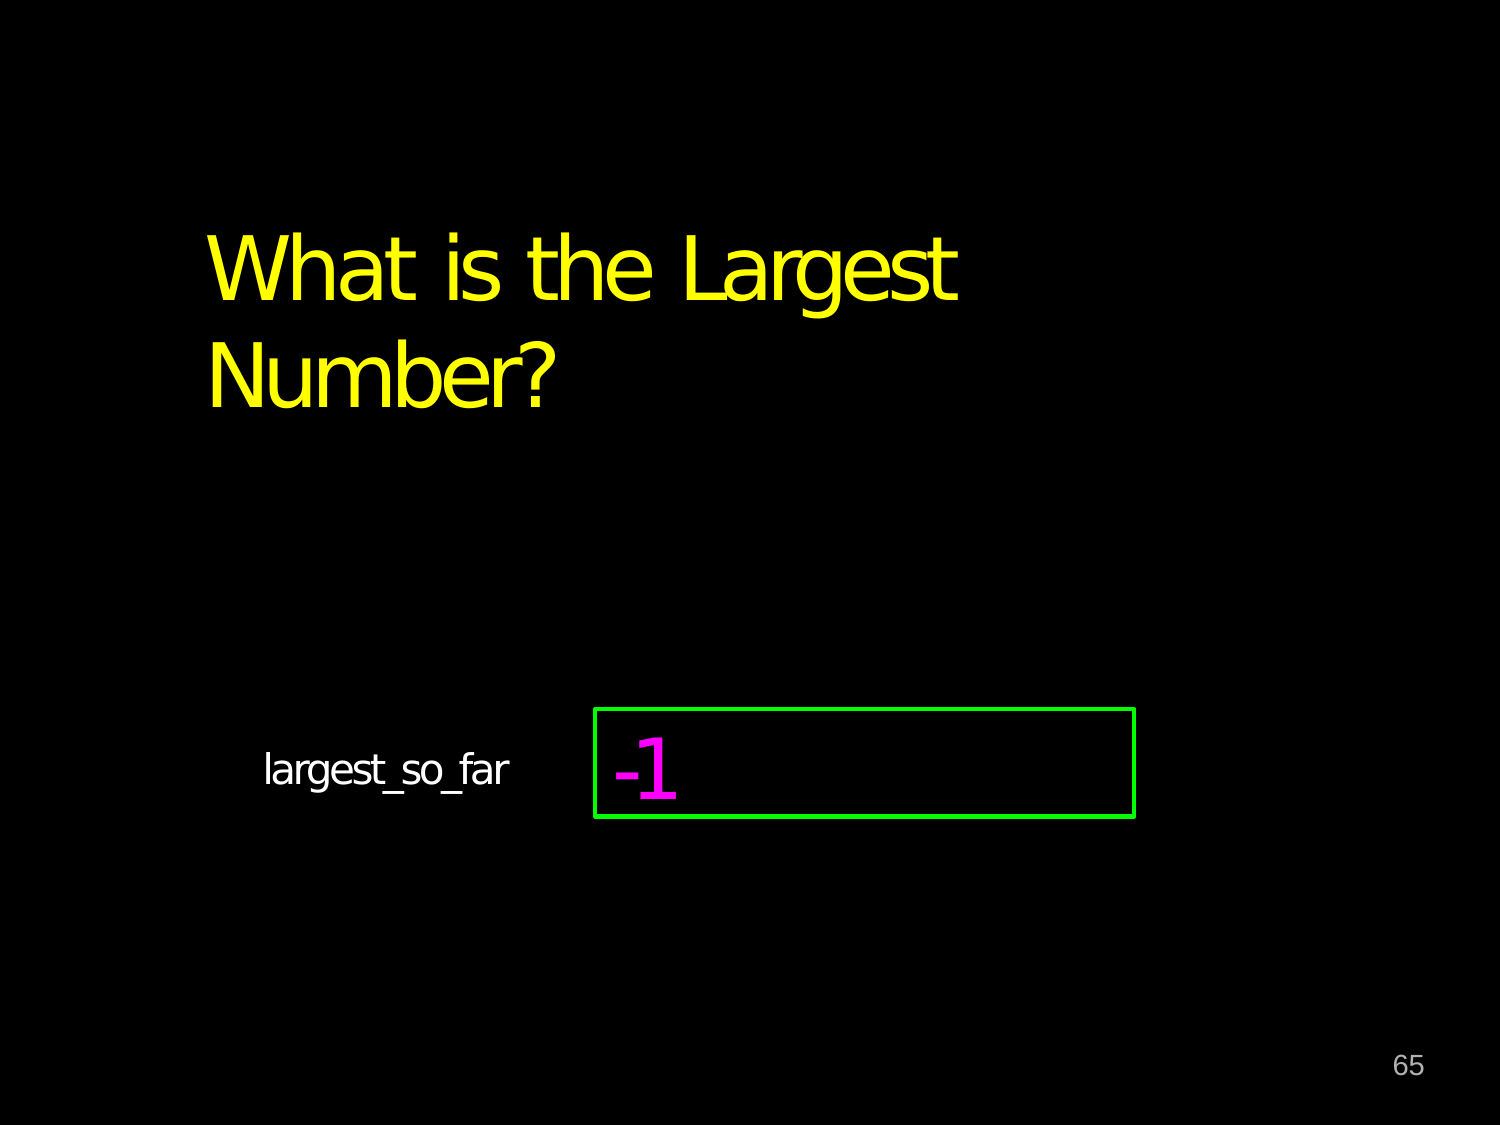

# What is the Largest Number?
-1
largest_so_far
65